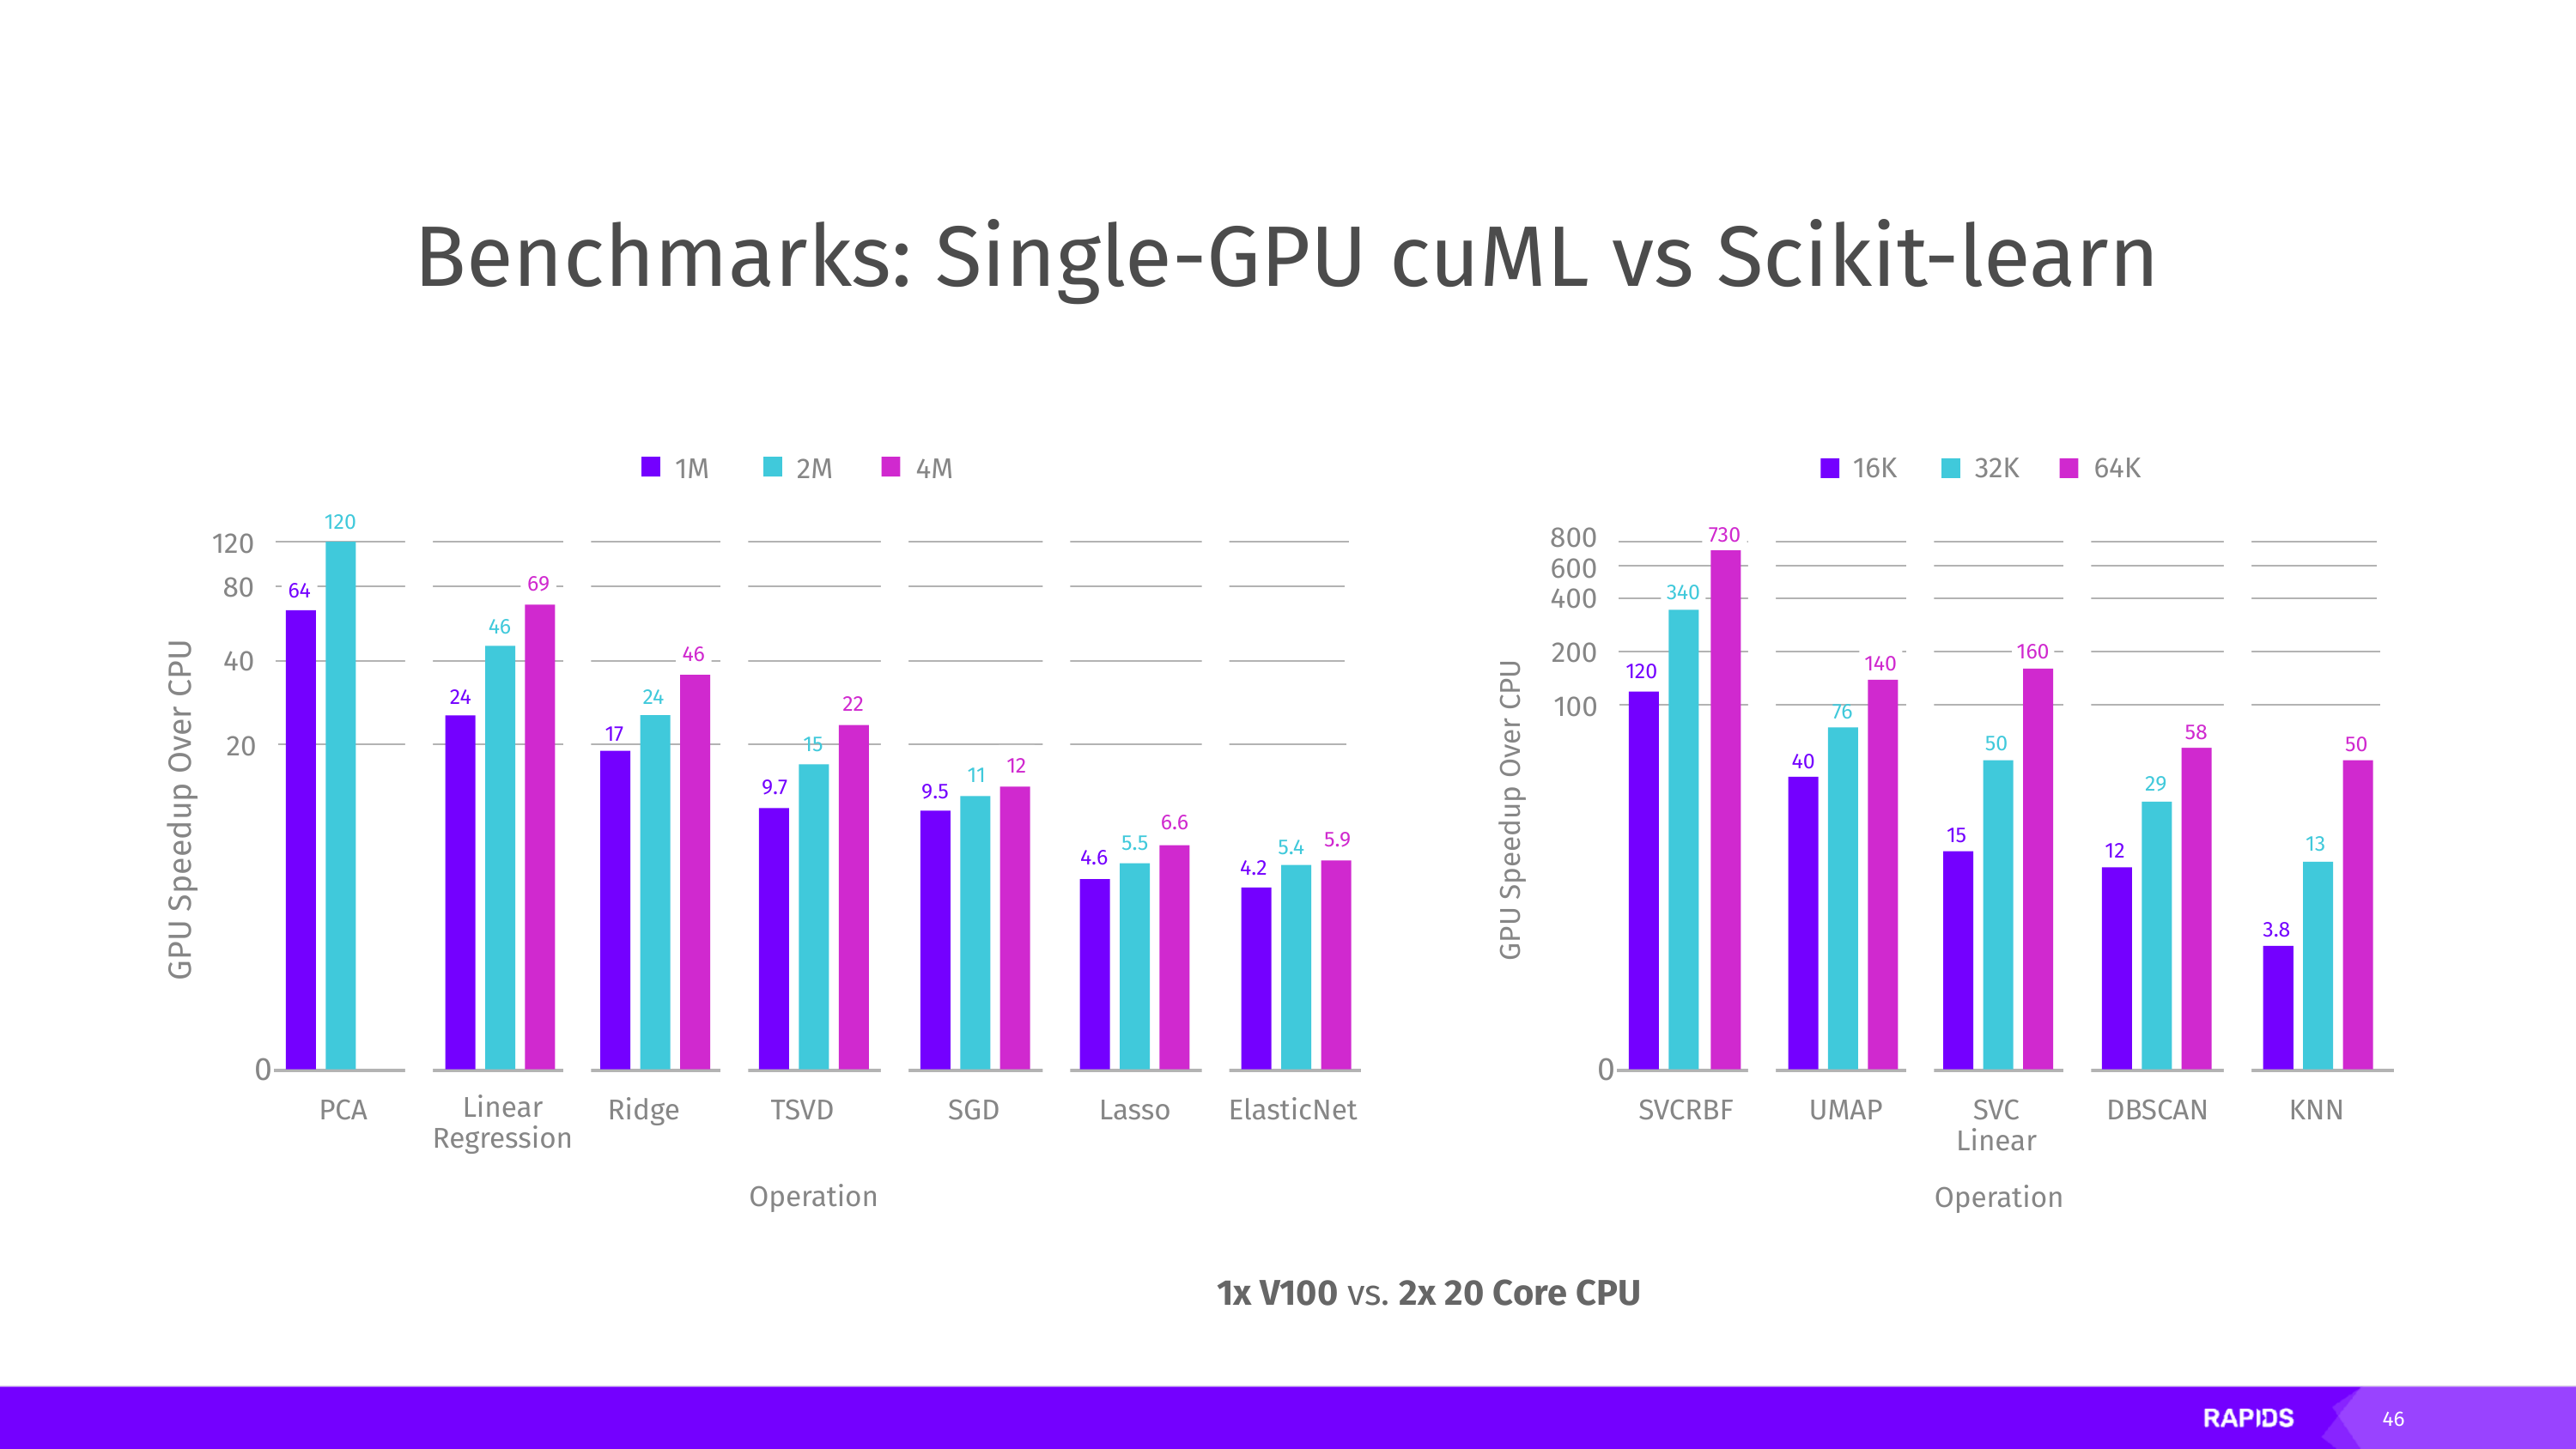

# Benchmarks: Single-GPU cuML vs Scikit-learn
64K
16K
32K

800

730
600

400
340

200
160
140
120

76

58
50

50
40

29

GPU Speedup Over CPU

15
13
12

3.8

0
SVCRBF
DBSCAN
KNN
UMAP
SVC
Linear
Operation
2M
4M
1M

120

120

80
69
64

46

40
46

24
24
22
17

15
12

11

9.7
9.5
GPU Speedup Over CPU

6.6

5.9
5.5
5.4
4.6

4.2

0
PCA
Ridge
TSVD
SGD
Lasso
ElasticNet
Linear
Regression
Operation
100
20
1x V100 vs. 2x 20 Core CPU